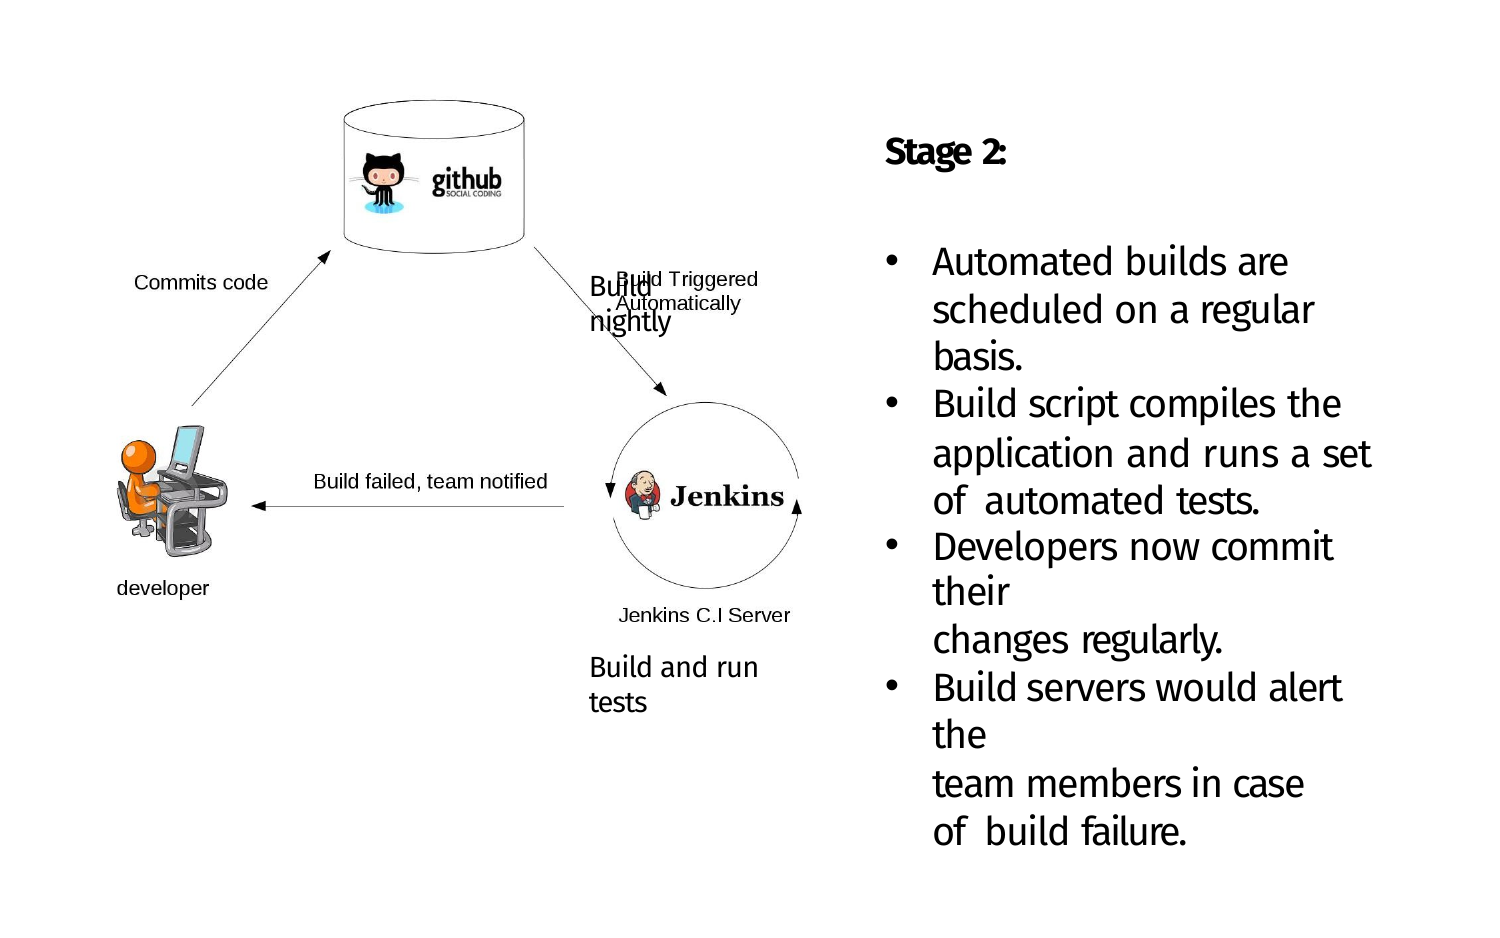

# Stage 2:

Automated builds are  scheduled on a regular basis.
Build script compiles the
application and runs a set of  automated tests.
Developers now commit their
changes regularly.
Build servers would alert the
team members in case of  build failure.
Build nightly
Build and run tests